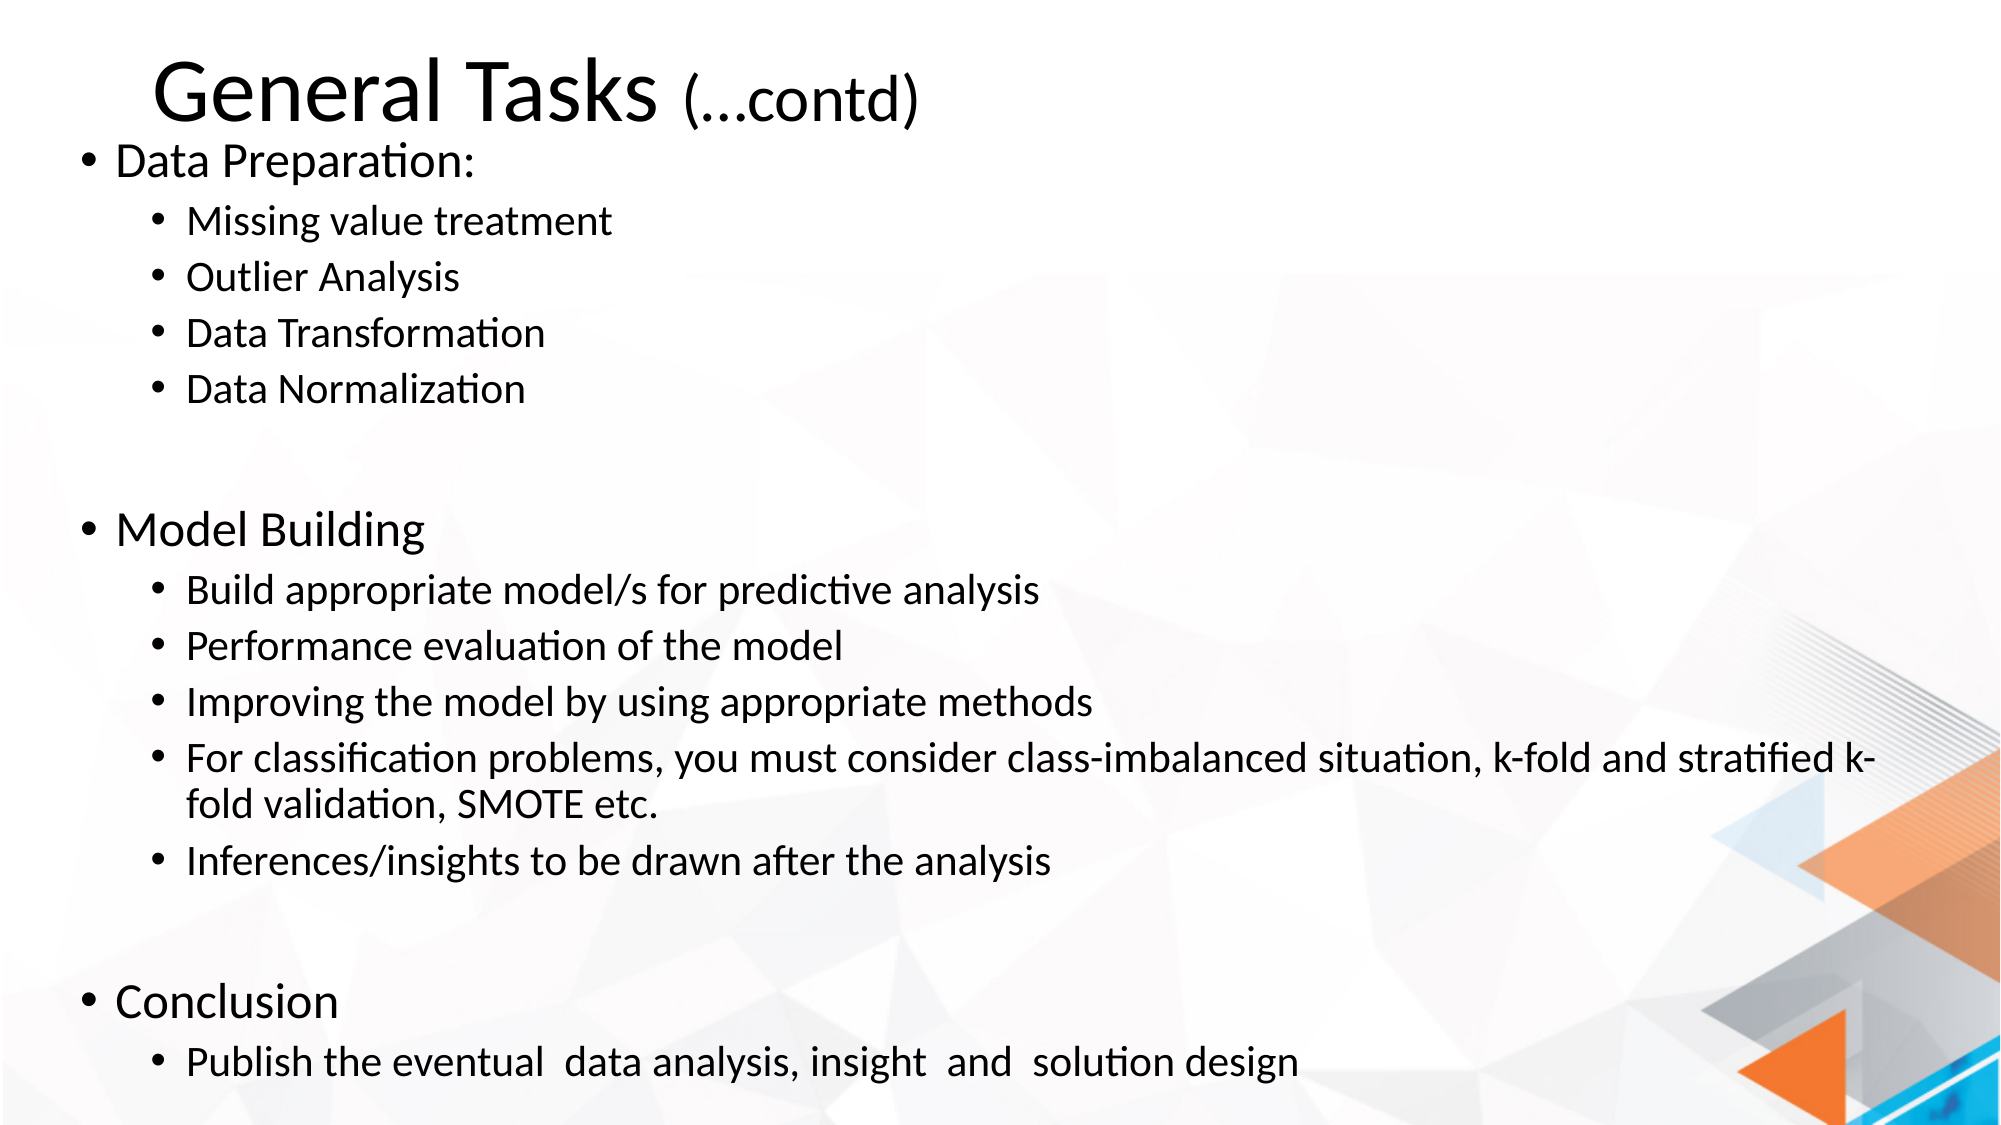

# General Tasks (…contd)
Data Preparation:
Missing value treatment
Outlier Analysis
Data Transformation
Data Normalization

Model Building
Build appropriate model/s for predictive analysis
Performance evaluation of the model
Improving the model by using appropriate methods
For classification problems, you must consider class-imbalanced situation, k-fold and stratified k-fold validation, SMOTE etc.
Inferences/insights to be drawn after the analysis

Conclusion
Publish the eventual  data analysis, insight  and  solution design